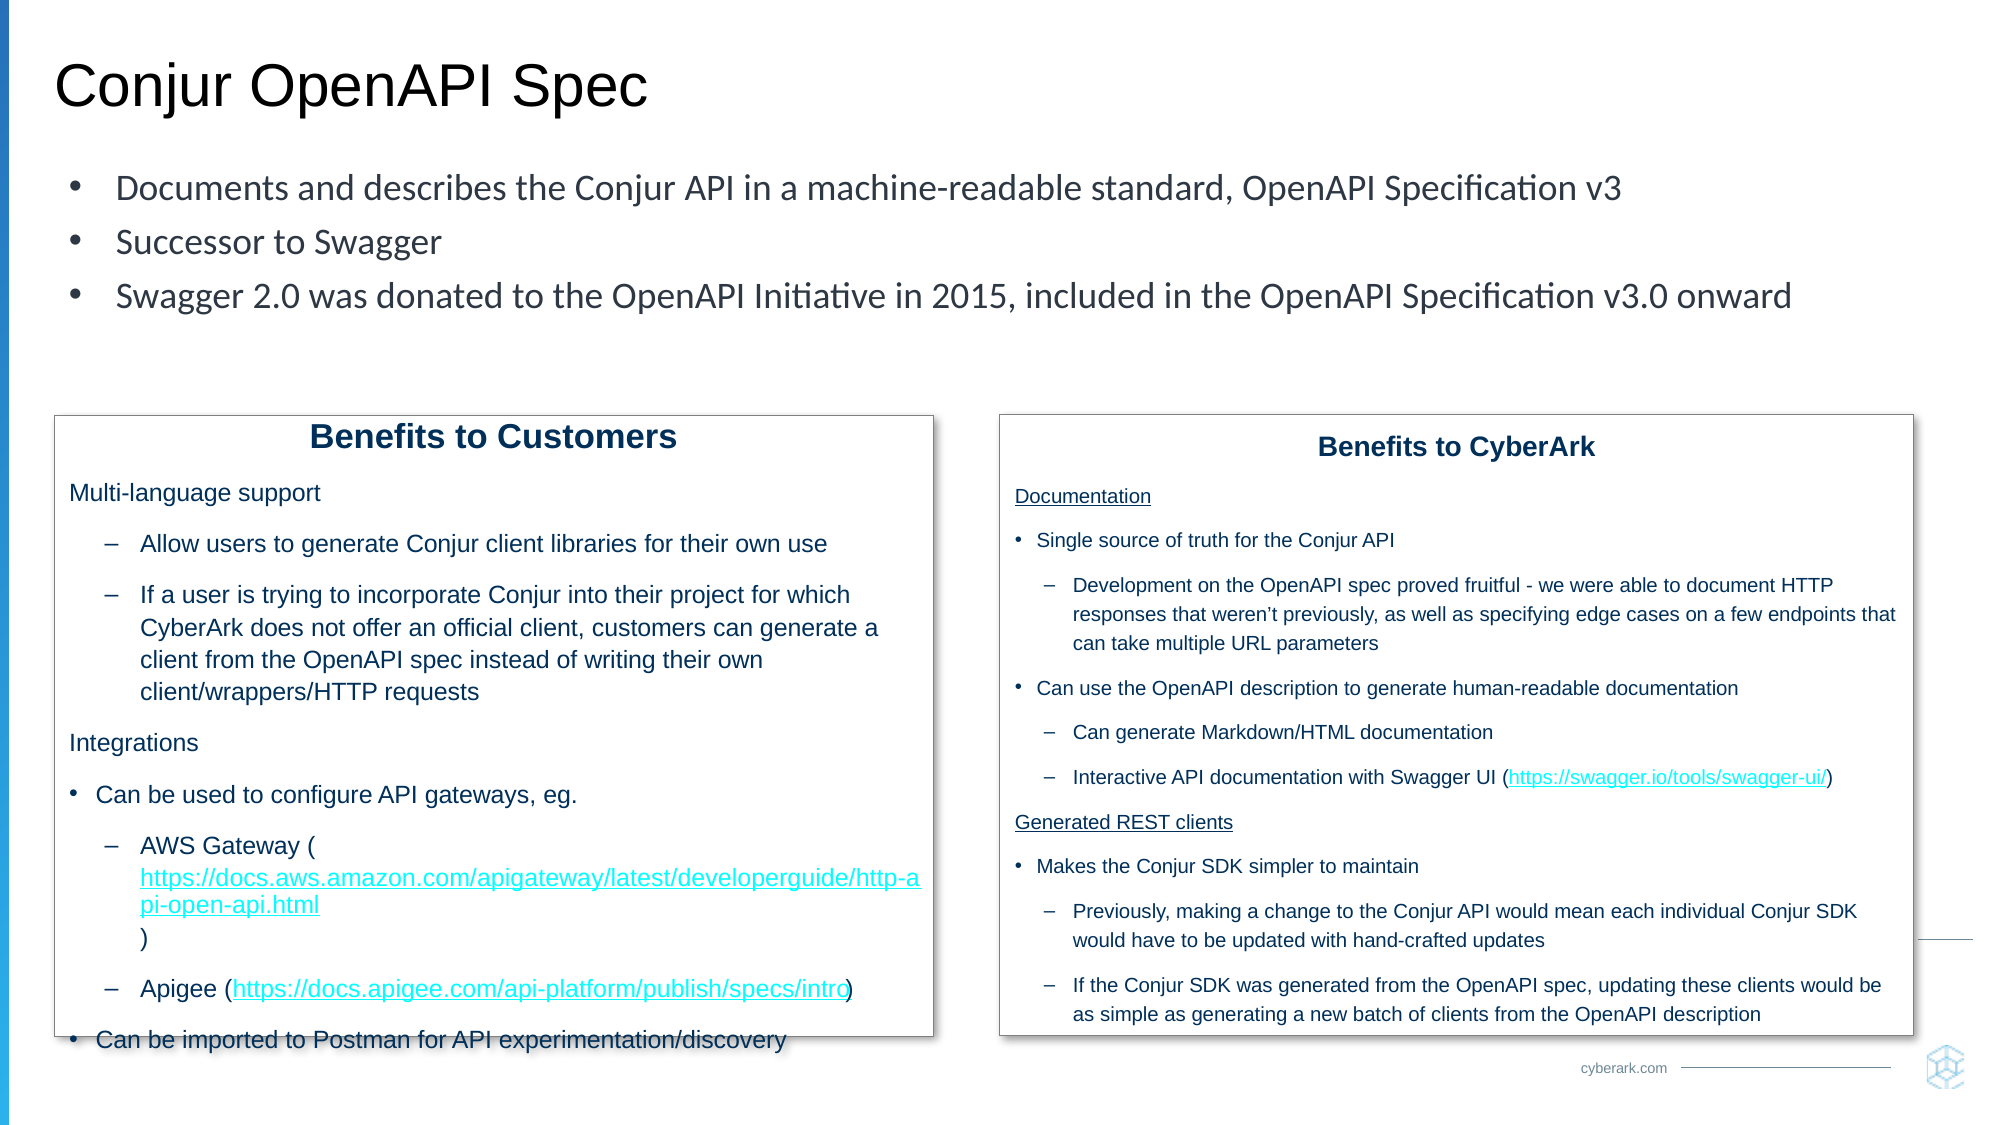

# Conjur OpenAPI Spec
Documents and describes the Conjur API in a machine-readable standard, OpenAPI Specification v3
Successor to Swagger
Swagger 2.0 was donated to the OpenAPI Initiative in 2015, included in the OpenAPI Specification v3.0 onward
Benefits to CyberArk
Documentation
Single source of truth for the Conjur API
Development on the OpenAPI spec proved fruitful - we were able to document HTTP responses that weren’t previously, as well as specifying edge cases on a few endpoints that can take multiple URL parameters
Can use the OpenAPI description to generate human-readable documentation
Can generate Markdown/HTML documentation
Interactive API documentation with Swagger UI (https://swagger.io/tools/swagger-ui/)
Generated REST clients
Makes the Conjur SDK simpler to maintain
Previously, making a change to the Conjur API would mean each individual Conjur SDK would have to be updated with hand-crafted updates
If the Conjur SDK was generated from the OpenAPI spec, updating these clients would be as simple as generating a new batch of clients from the OpenAPI description
Benefits to Customers
Multi-language support
Allow users to generate Conjur client libraries for their own use
If a user is trying to incorporate Conjur into their project for which CyberArk does not offer an official client, customers can generate a client from the OpenAPI spec instead of writing their own client/wrappers/HTTP requests
Integrations
Can be used to configure API gateways, eg.
AWS Gateway (https://docs.aws.amazon.com/apigateway/latest/developerguide/http-api-open-api.html)
Apigee (https://docs.apigee.com/api-platform/publish/specs/intro)
Can be imported to Postman for API experimentation/discovery